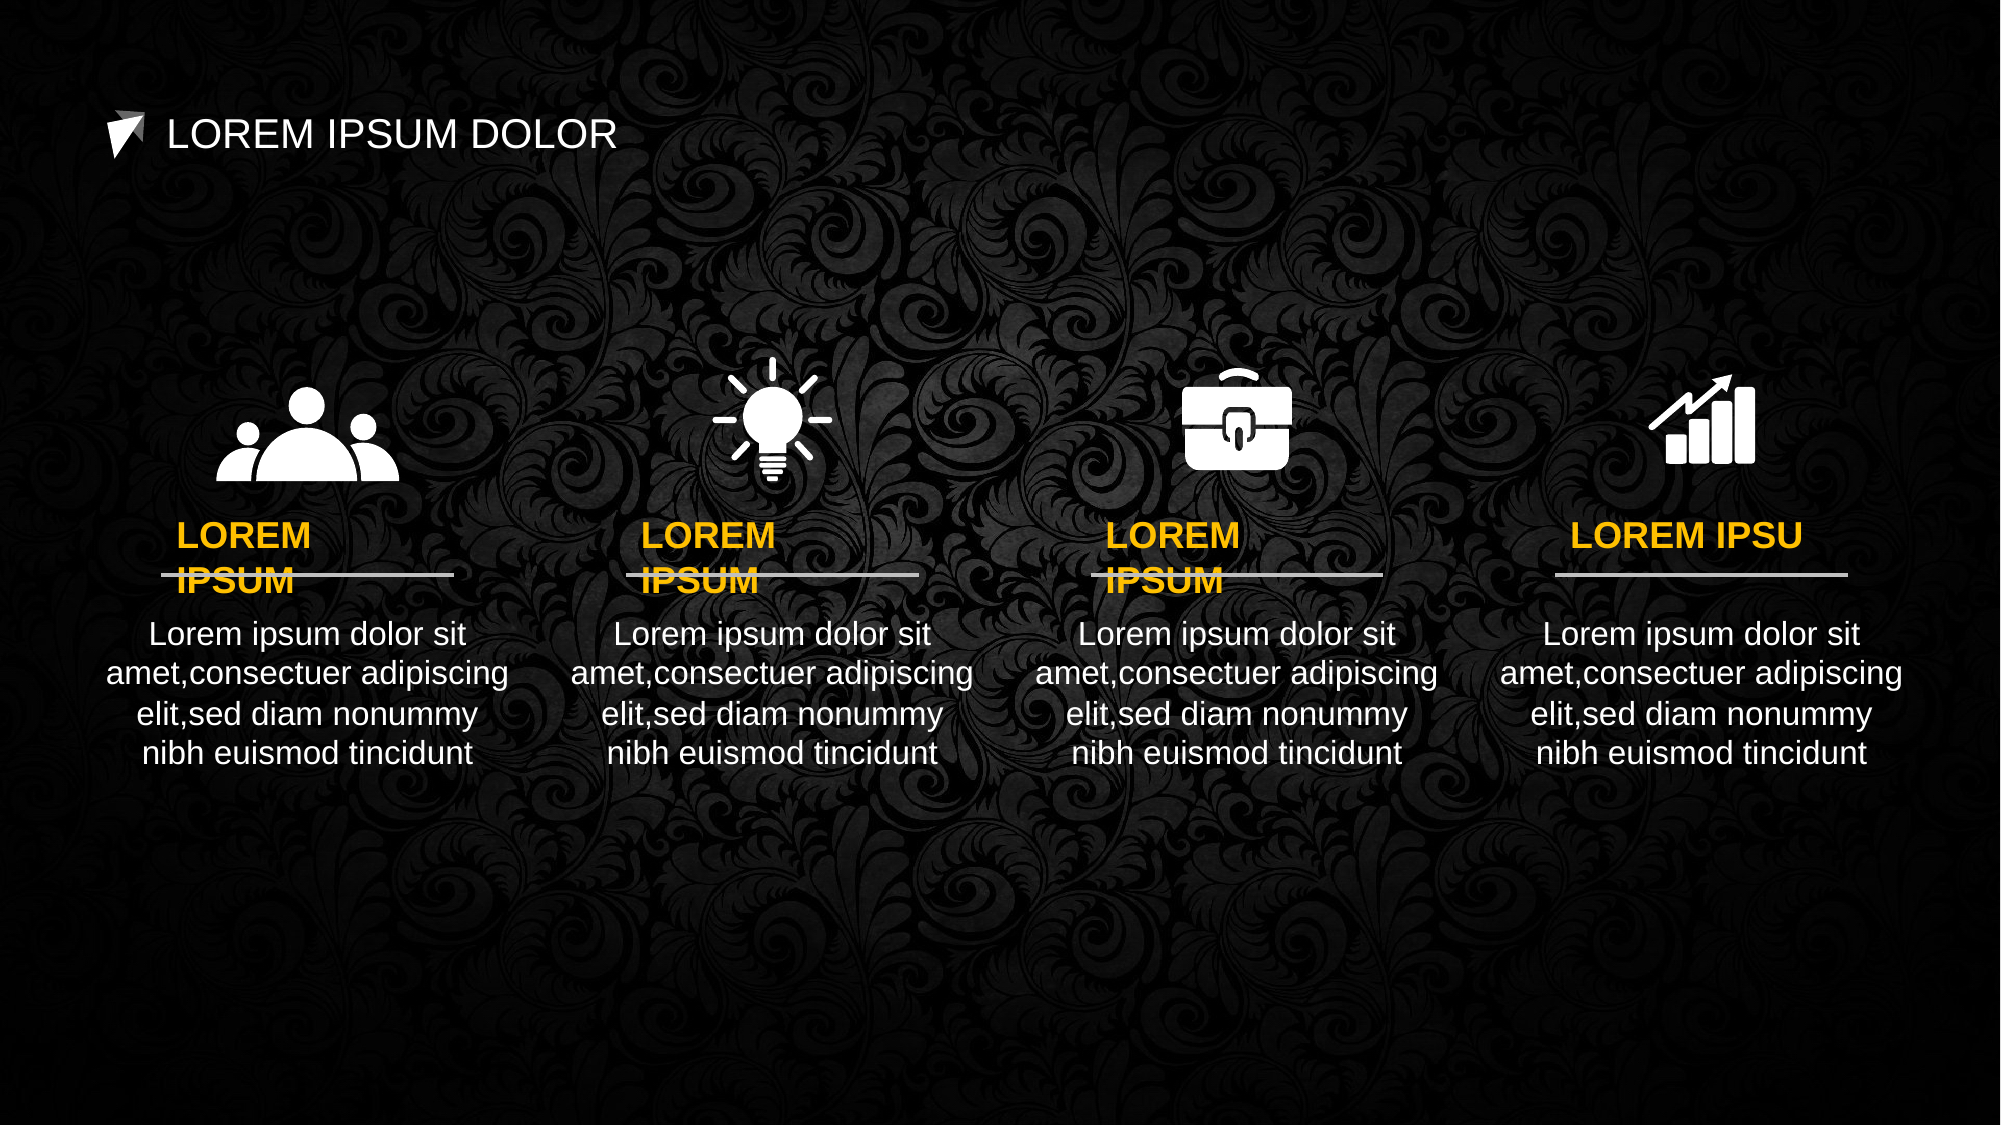

LOREM IPSUM DOLOR

LOREM IPSUM
LOREM IPSUM
LOREM IPSUM
LOREM IPSU
Lorem ipsum dolor sit amet,consectuer adipiscing elit,sed diam nonummy nibh euismod tincidunt
Lorem ipsum dolor sit amet,consectuer adipiscing elit,sed diam nonummy nibh euismod tincidunt
Lorem ipsum dolor sit amet,consectuer adipiscing elit,sed diam nonummy nibh euismod tincidunt
Lorem ipsum dolor sit amet,consectuer adipiscing elit,sed diam nonummy nibh euismod tincidunt